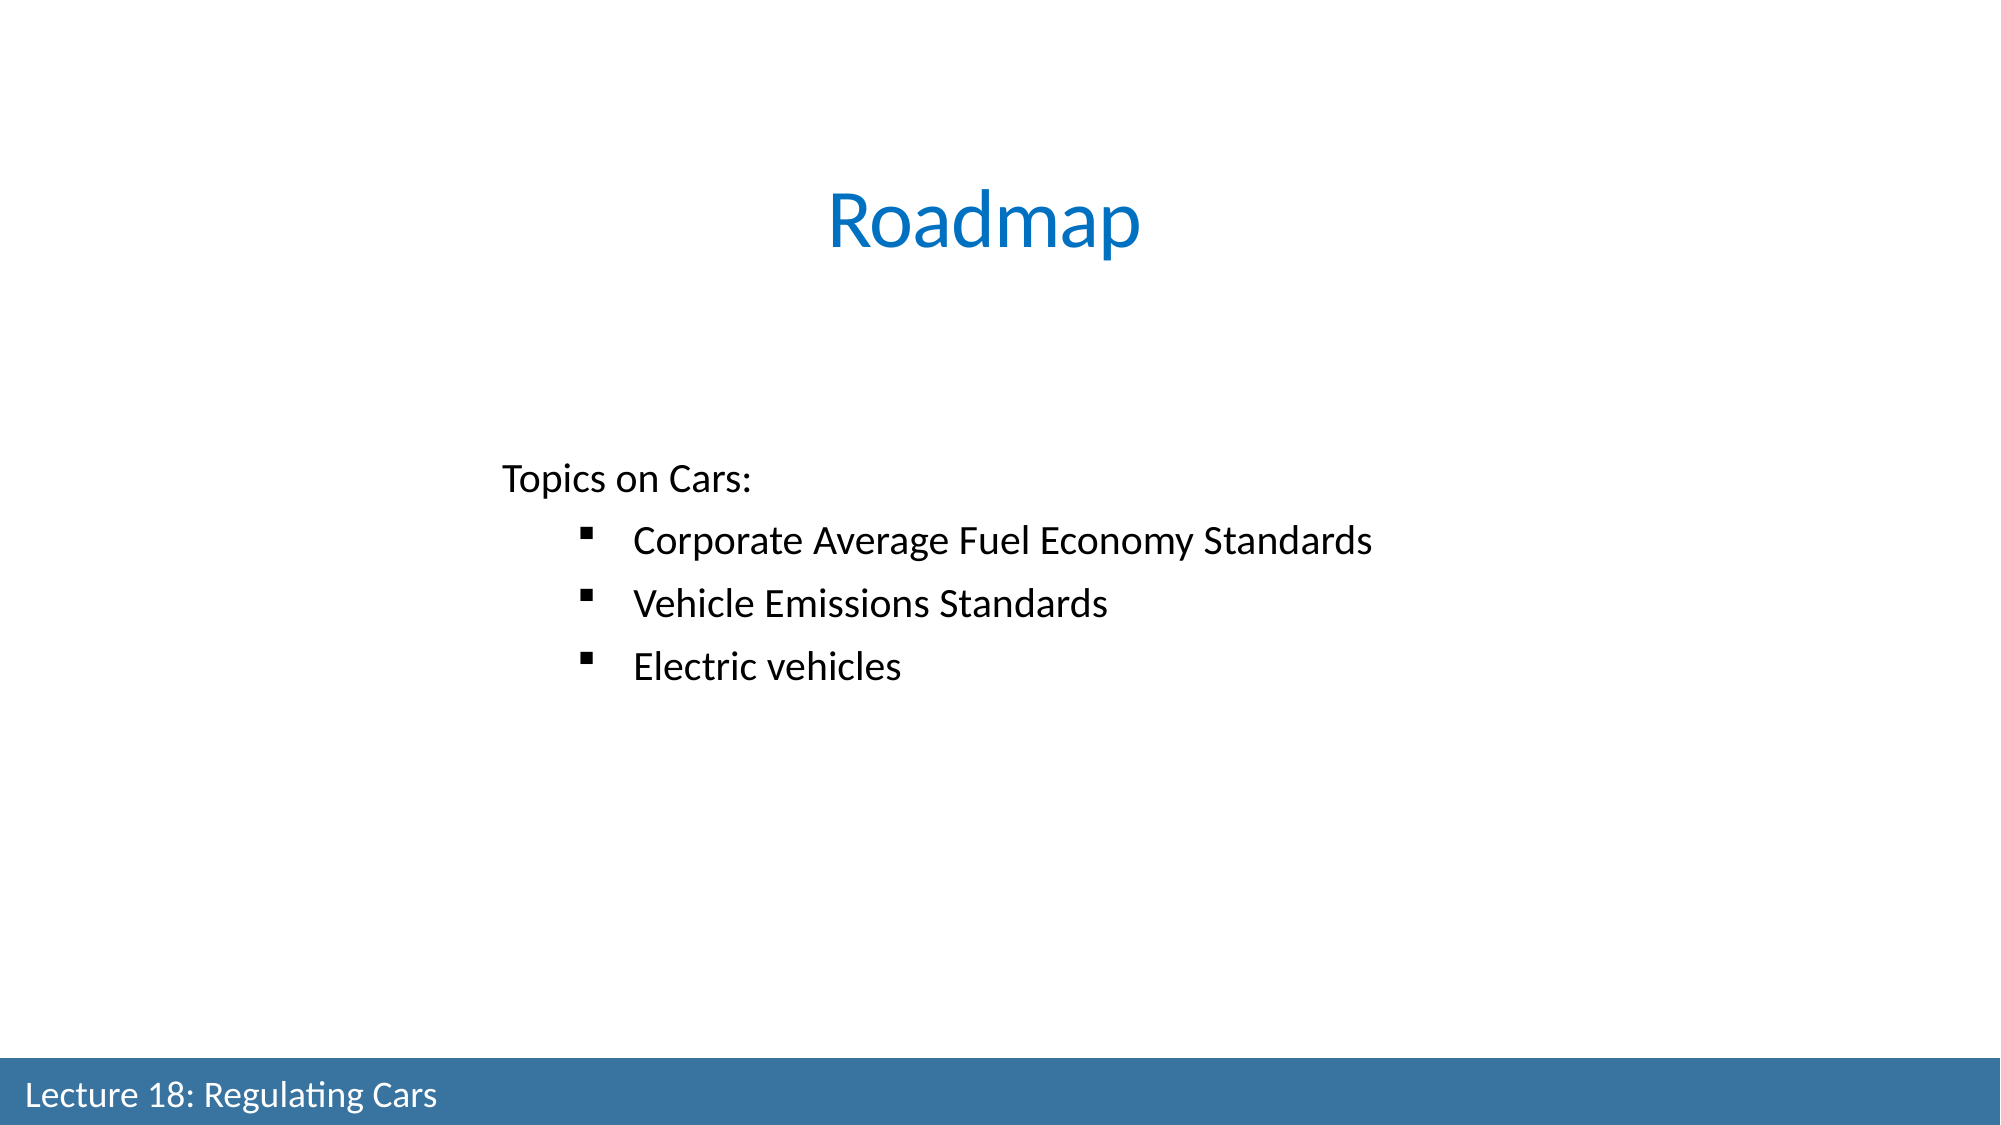

Roadmap
Topics on Cars:
Corporate Average Fuel Economy Standards
Vehicle Emissions Standards
Electric vehicles